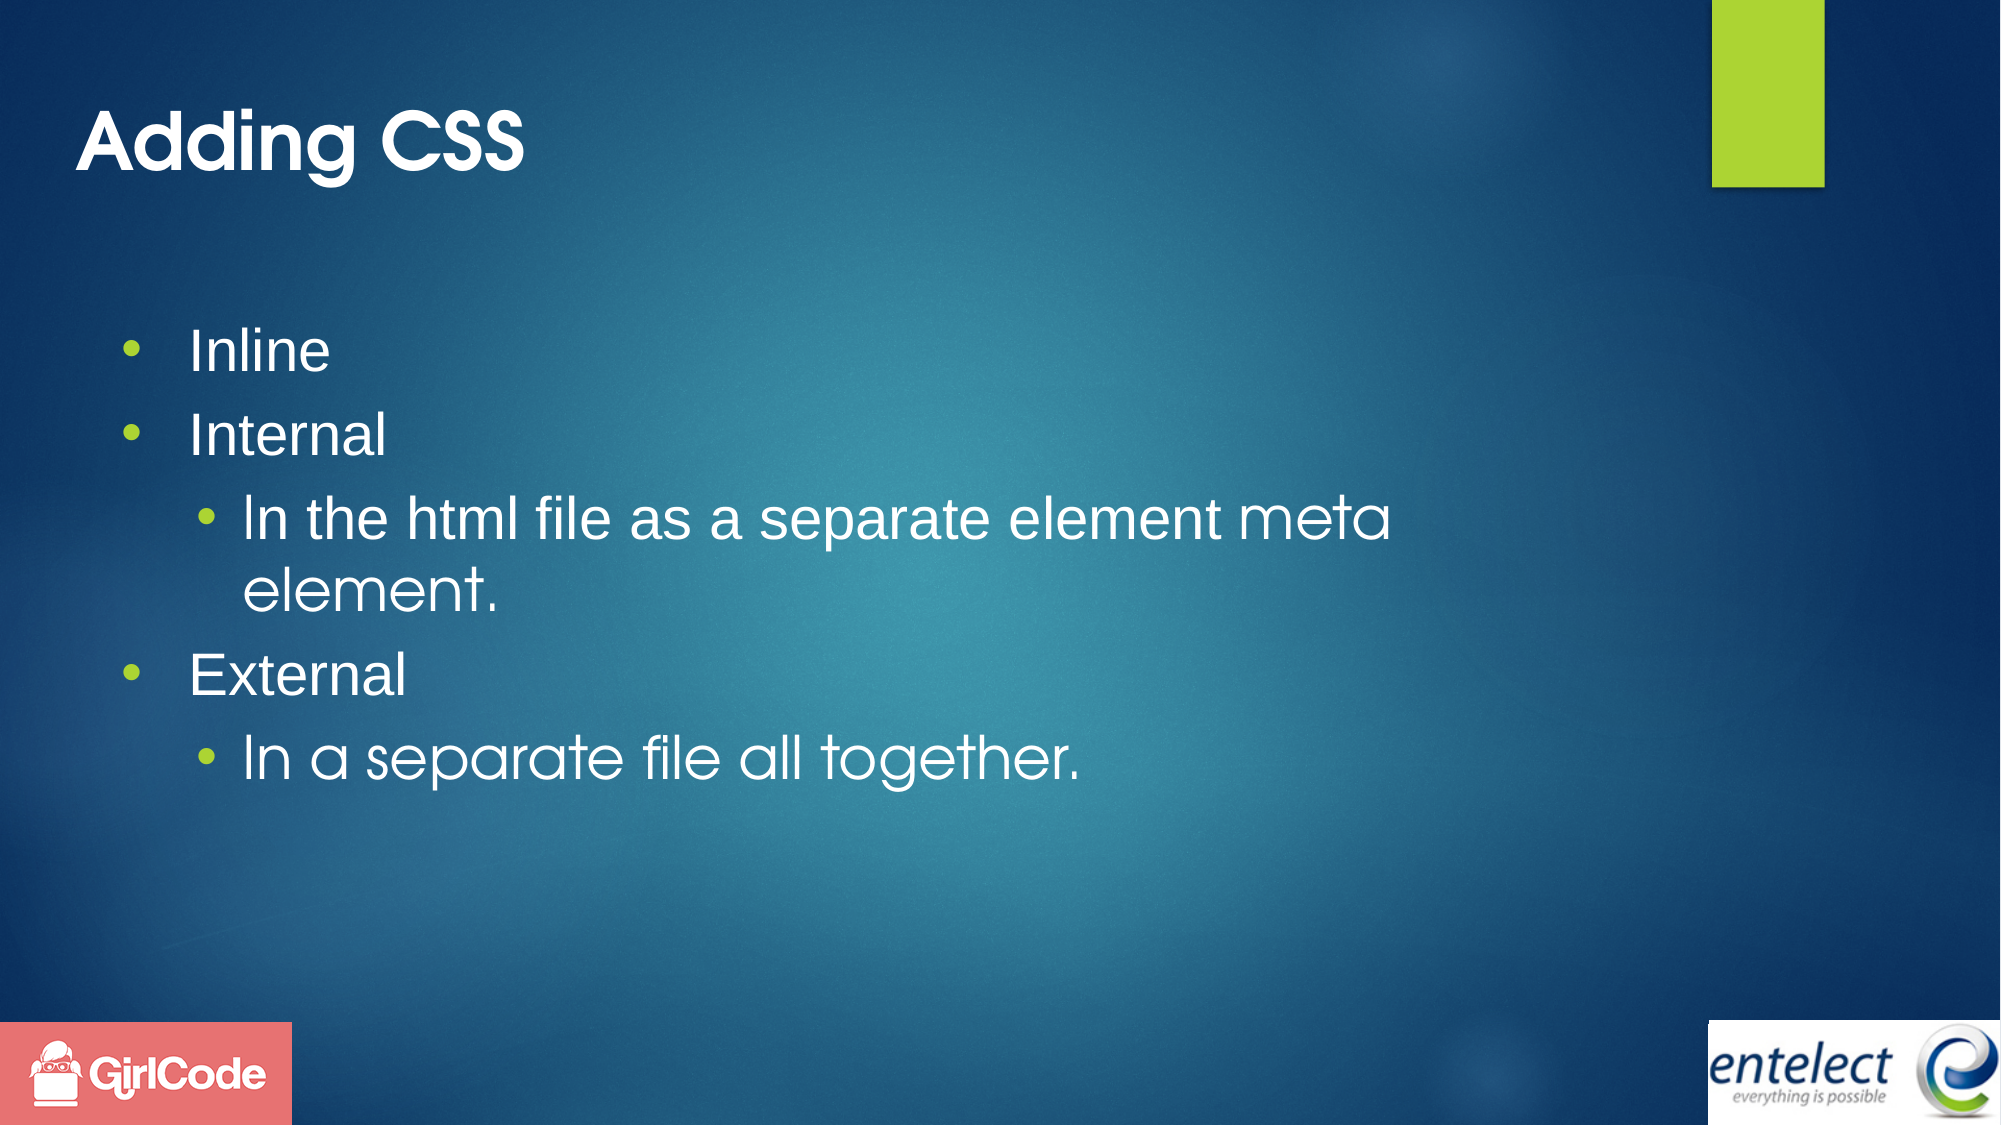

# Adding CSS
Inline
Internal
In the html file as a separate element meta element.
External
In a separate file all together.